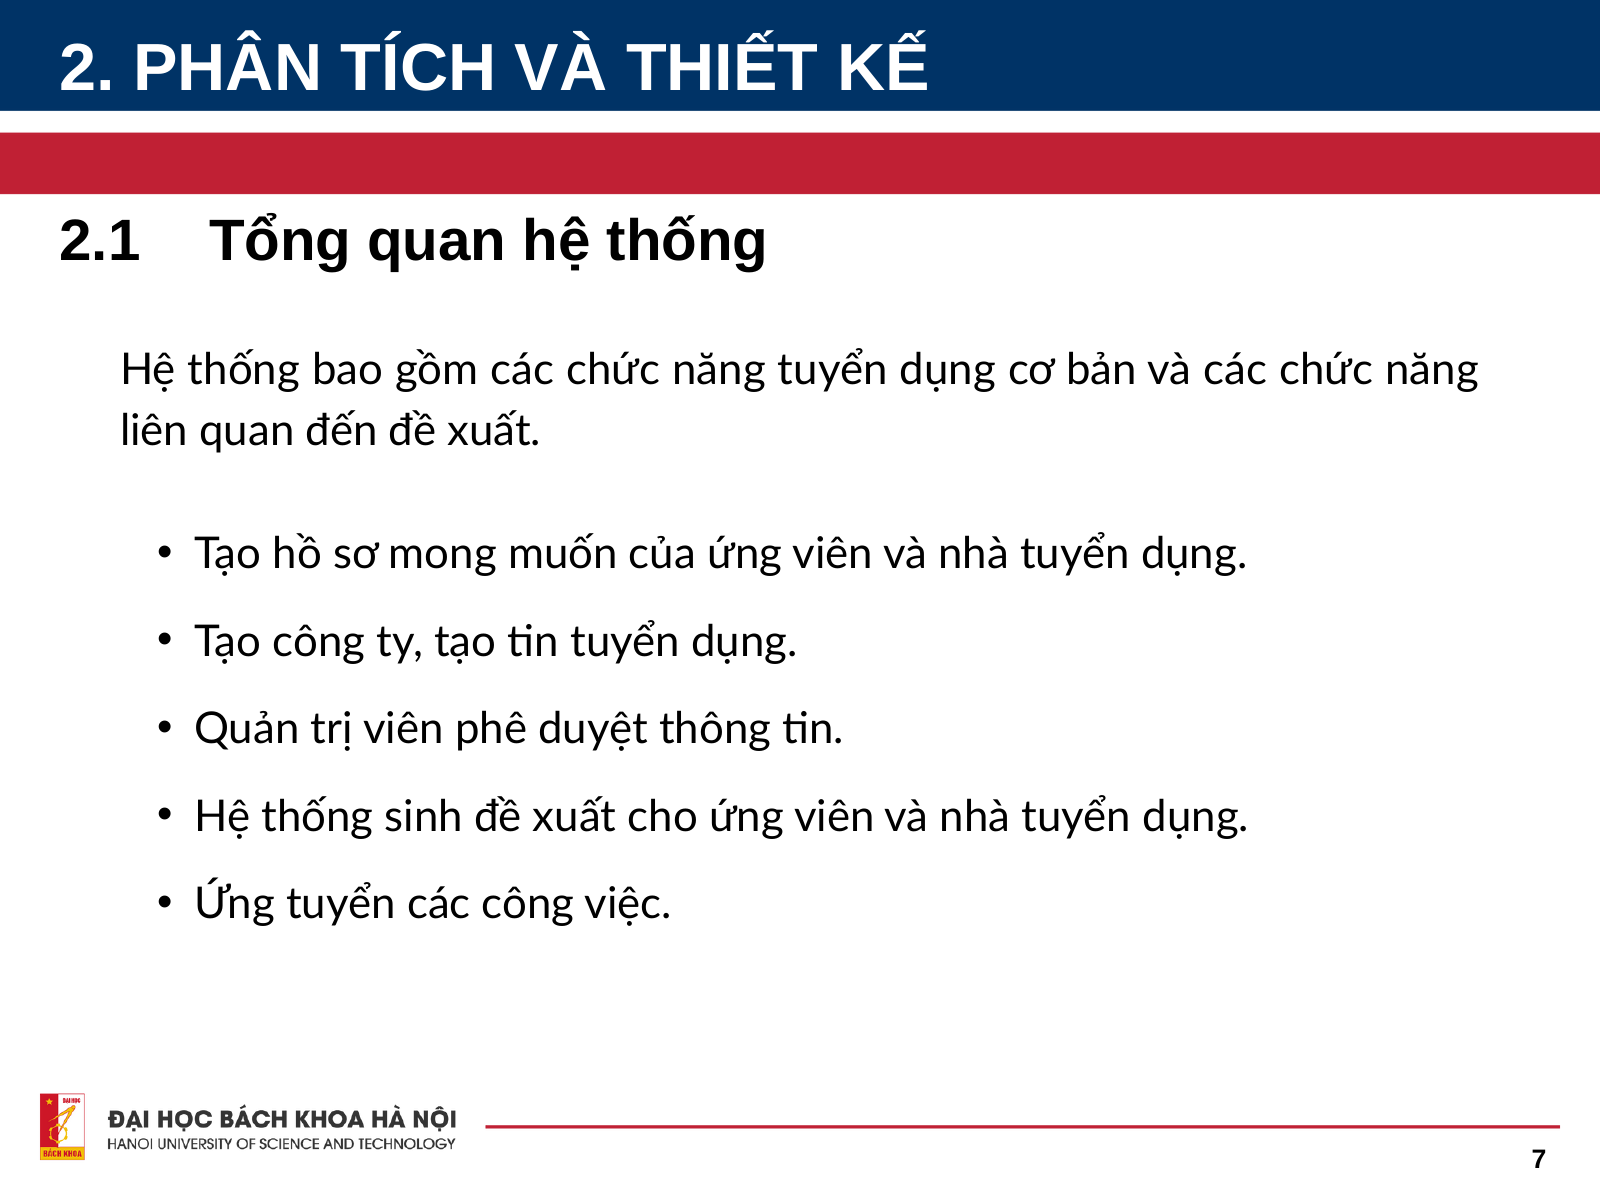

2. PHÂN TÍCH VÀ THIẾT KẾ
2.1	Tổng quan hệ thống
Hệ thống bao gồm các chức năng tuyển dụng cơ bản và các chức năng liên quan đến đề xuất.
Tạo hồ sơ mong muốn của ứng viên và nhà tuyển dụng.
Tạo công ty, tạo tin tuyển dụng.
Quản trị viên phê duyệt thông tin.
Hệ thống sinh đề xuất cho ứng viên và nhà tuyển dụng.
Ứng tuyển các công việc.
7